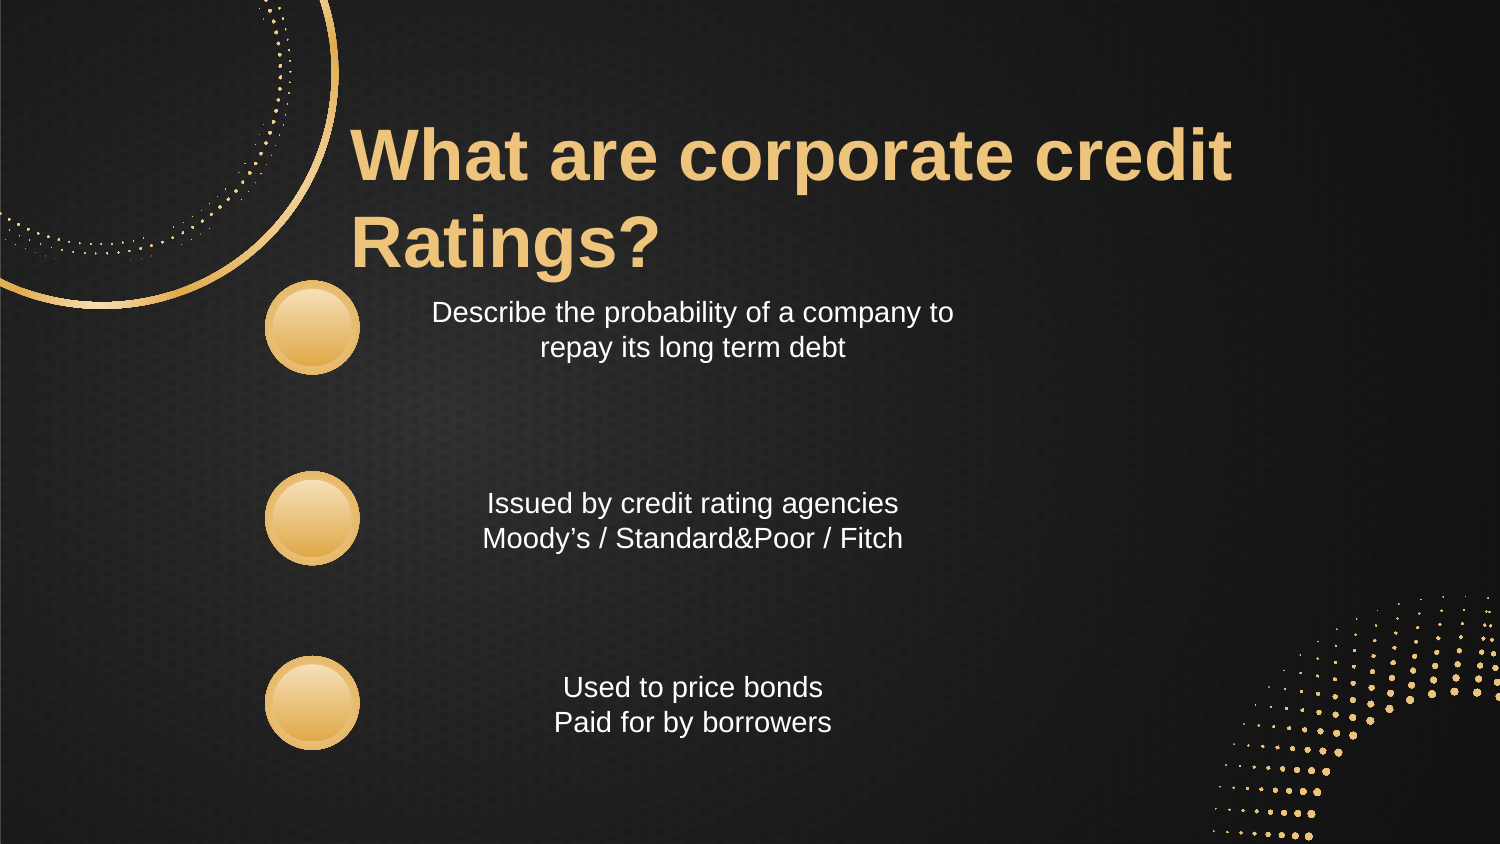

# What are corporate credit Ratings?
Describe the probability of a company to
repay its long term debt

Issued by credit rating agencies
Moody’s / Standard&Poor / Fitch

Used to price bonds
Paid for by borrowers